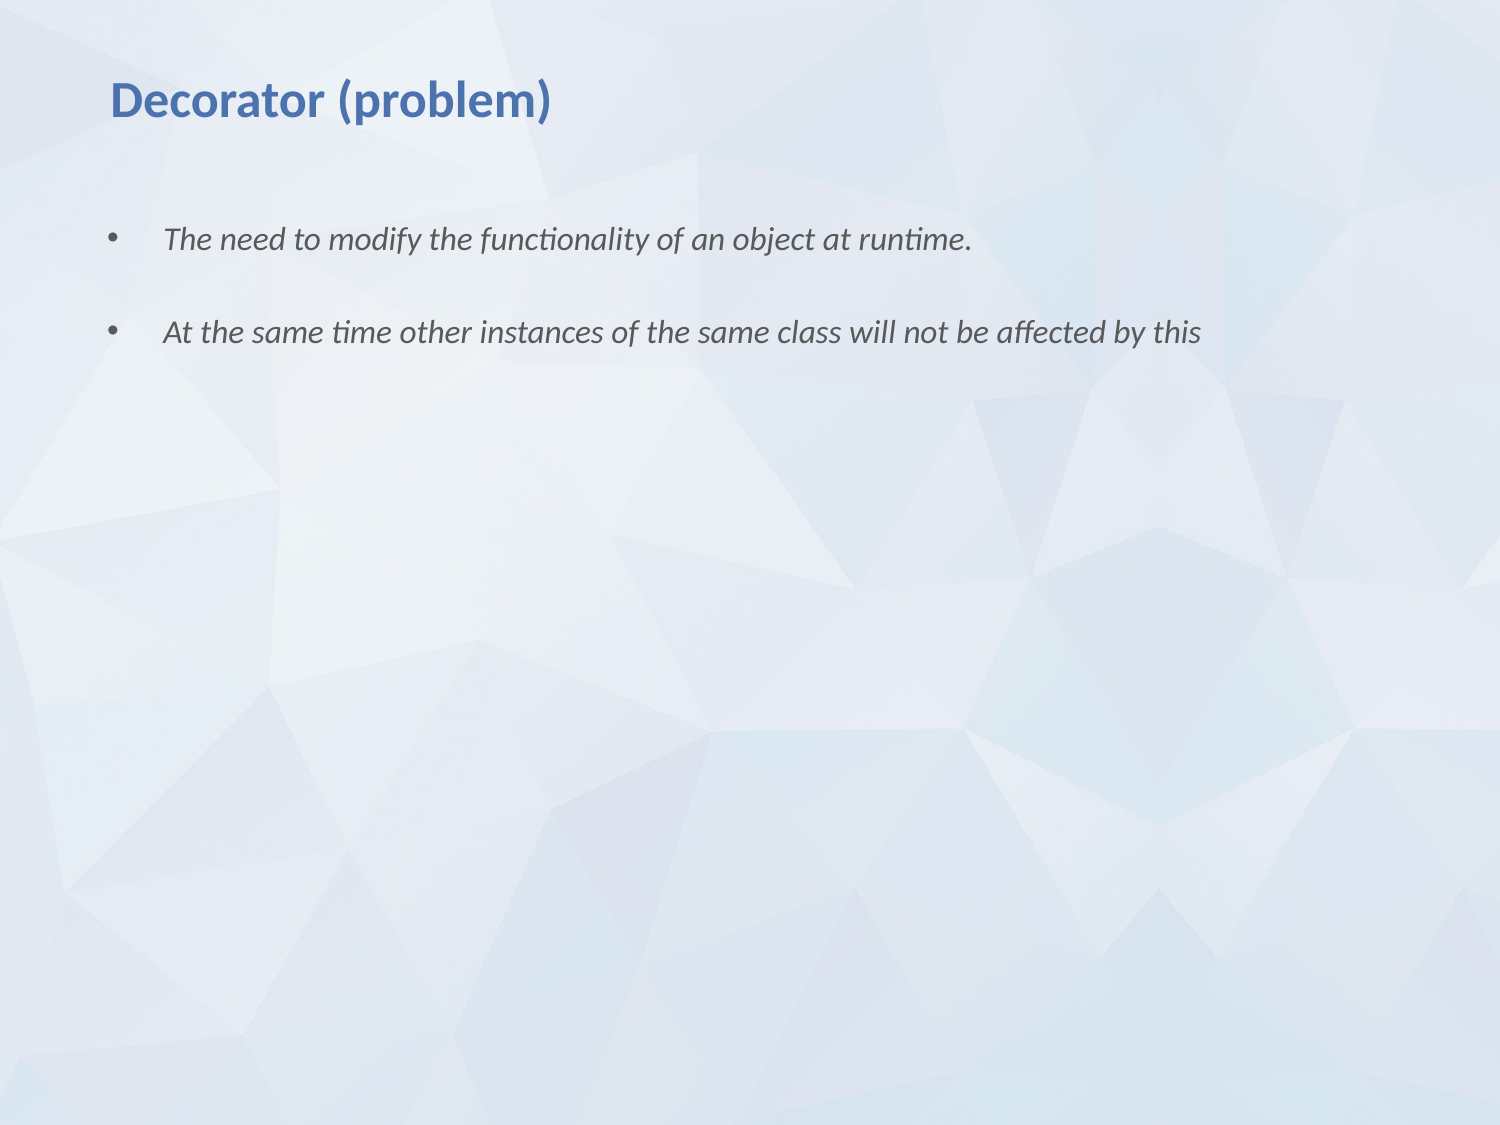

# Decorator (problem)
The need to modify the functionality of an object at runtime.

At the same time other instances of the same class will not be affected by this